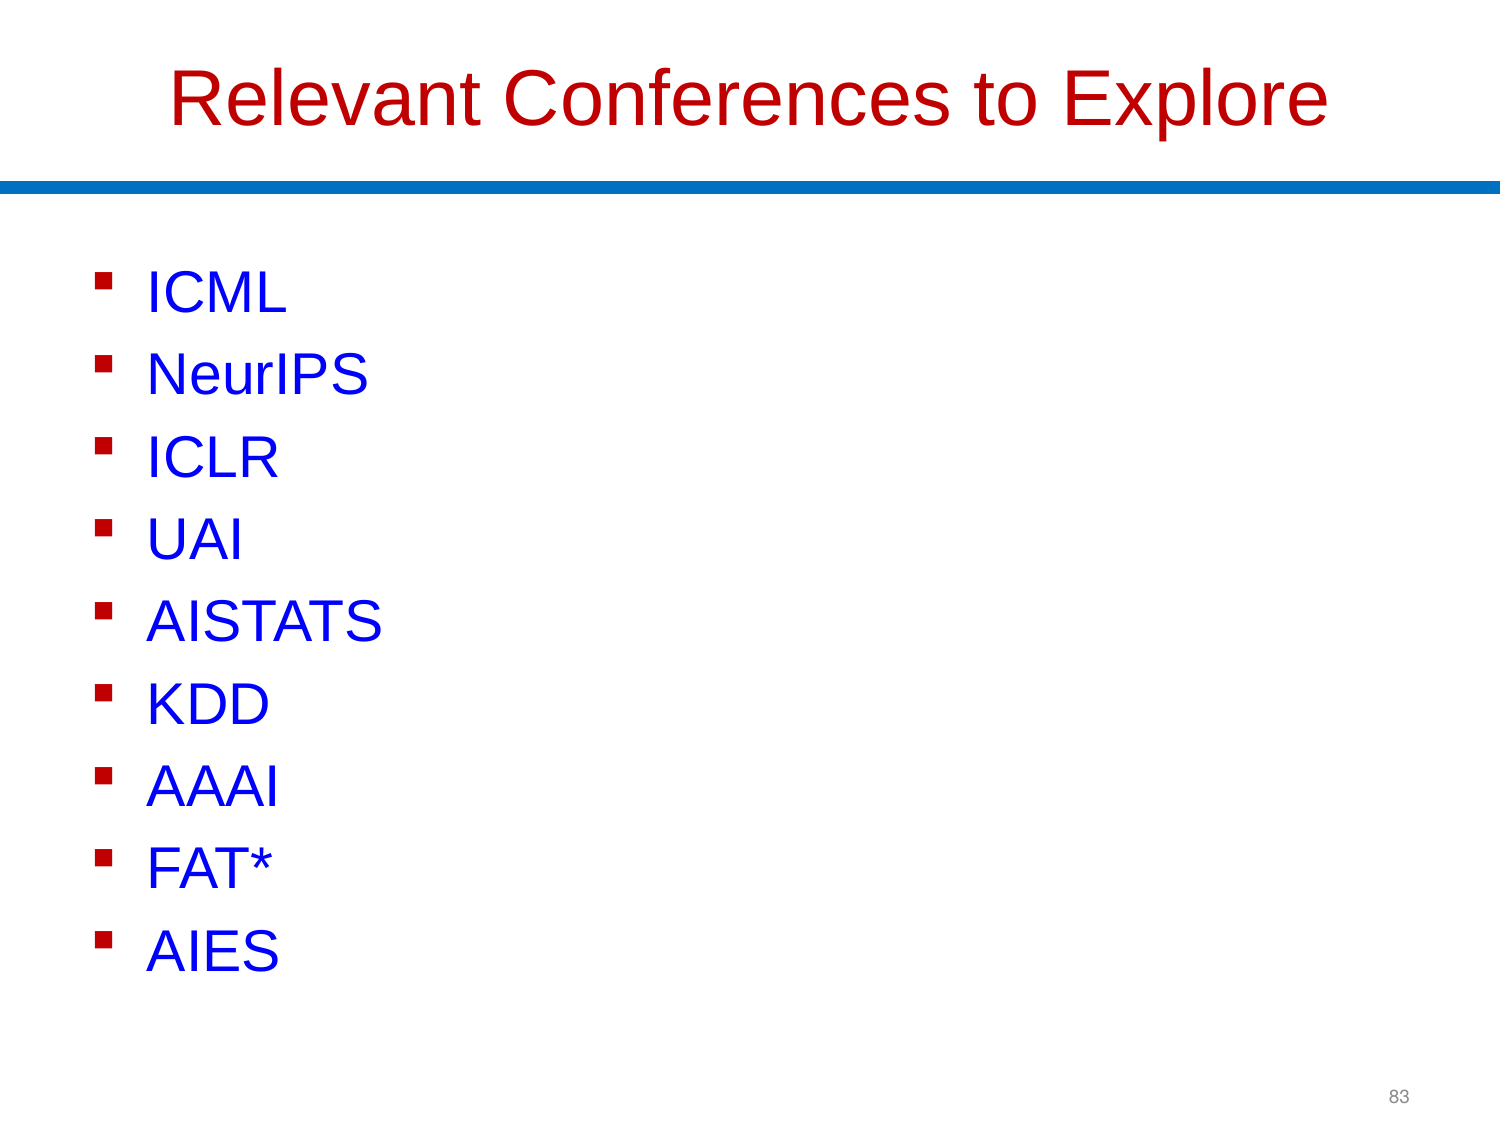

# Relevant Conferences to Explore
ICML
NeurIPS
ICLR
UAI
AISTATS
KDD
AAAI
FAT*
AIES
83